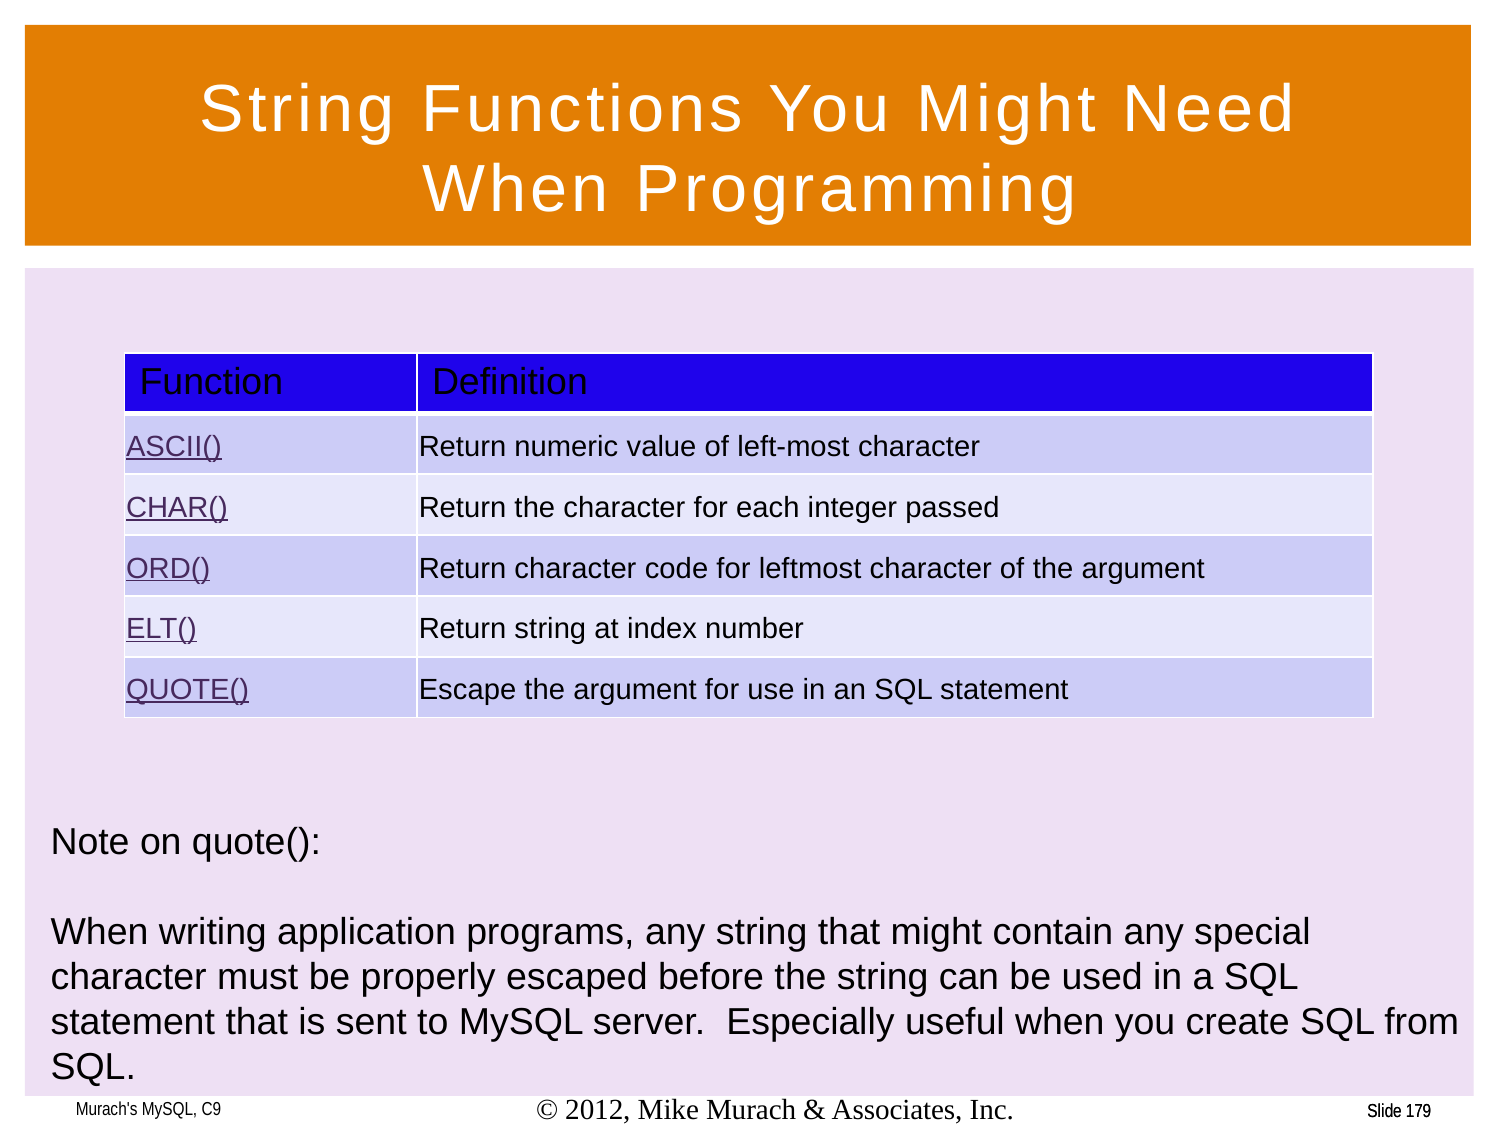

# String Functions You Might Need When Programming
| Function | Definition |
| --- | --- |
| ASCII() | Return numeric value of left-most character |
| CHAR() | Return the character for each integer passed |
| ORD() | Return character code for leftmost character of the argument |
| ELT() | Return string at index number |
| QUOTE() | Escape the argument for use in an SQL statement |
Note on quote():
When writing application programs, any string that might contain any special character must be properly escaped before the string can be used in a SQL statement that is sent to MySQL server.  Especially useful when you create SQL from SQL.
Murach's MySQL, C9
© 2012, Mike Murach & Associates, Inc.